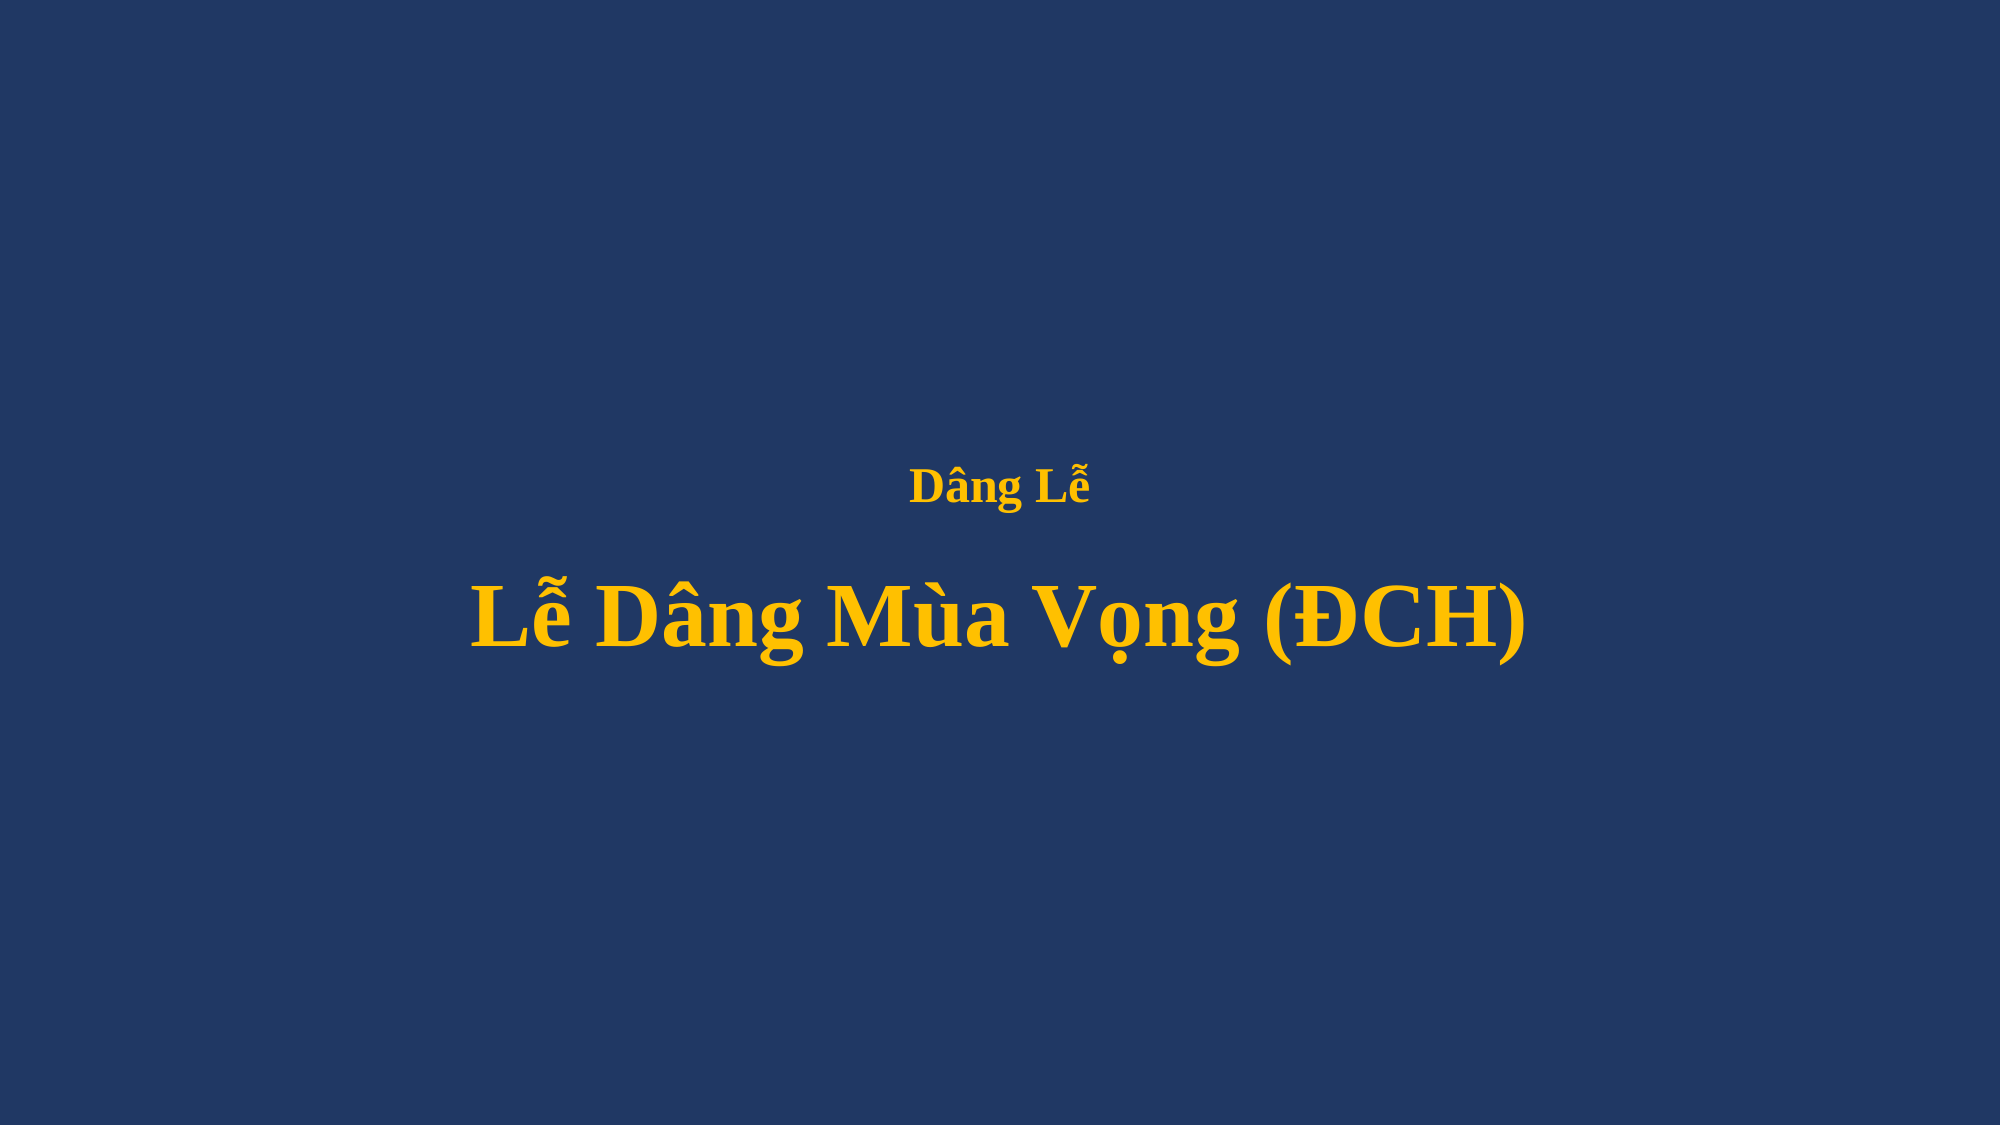

# Dâng Lễ Lễ Dâng Mùa Vọng (ĐCH)